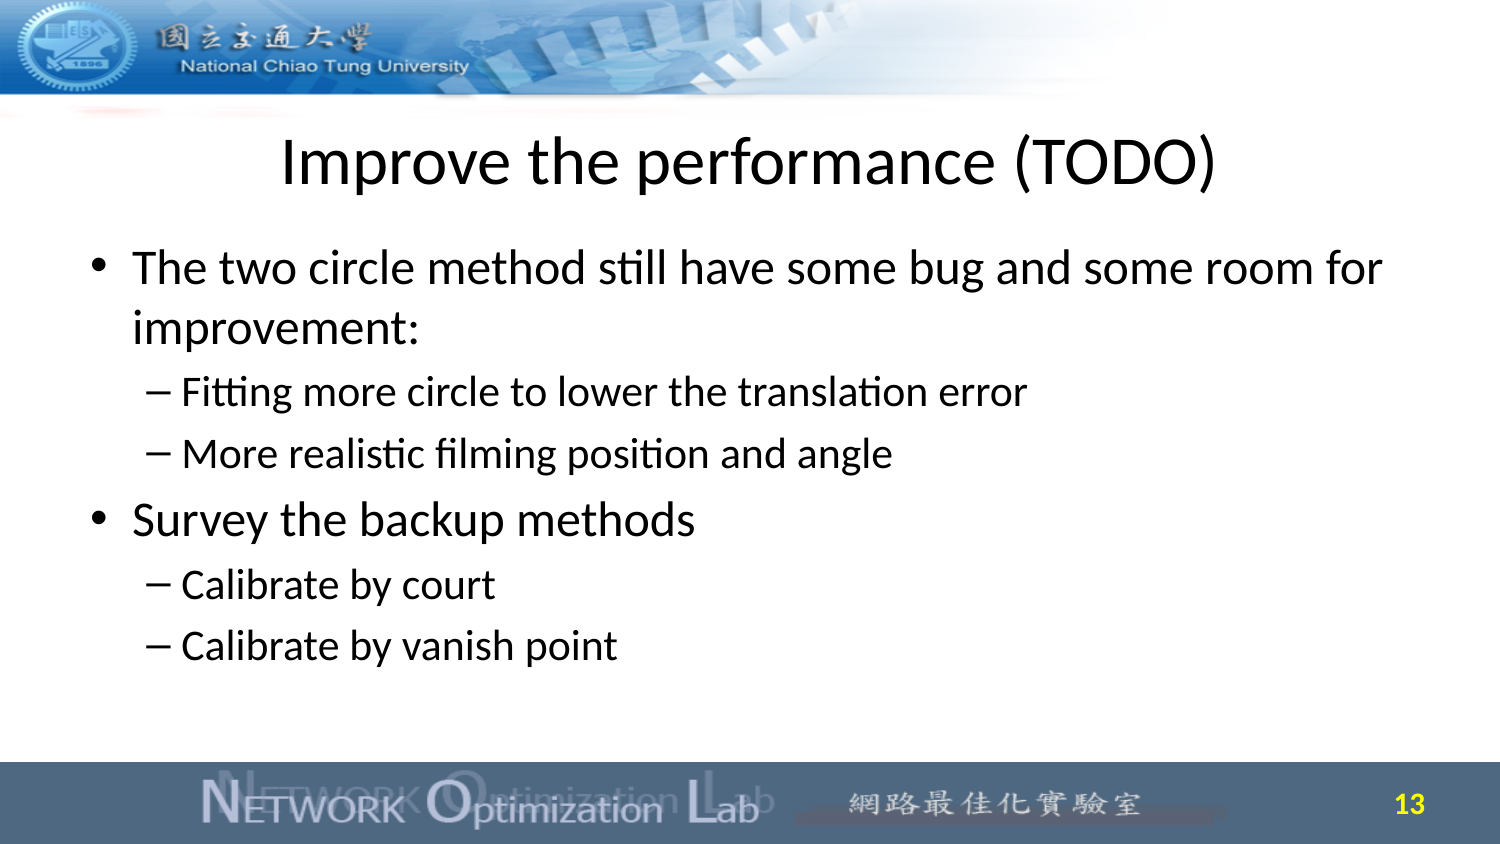

# Improve the performance (TODO)
The two circle method still have some bug and some room for improvement:
Fitting more circle to lower the translation error
More realistic filming position and angle
Survey the backup methods
Calibrate by court
Calibrate by vanish point